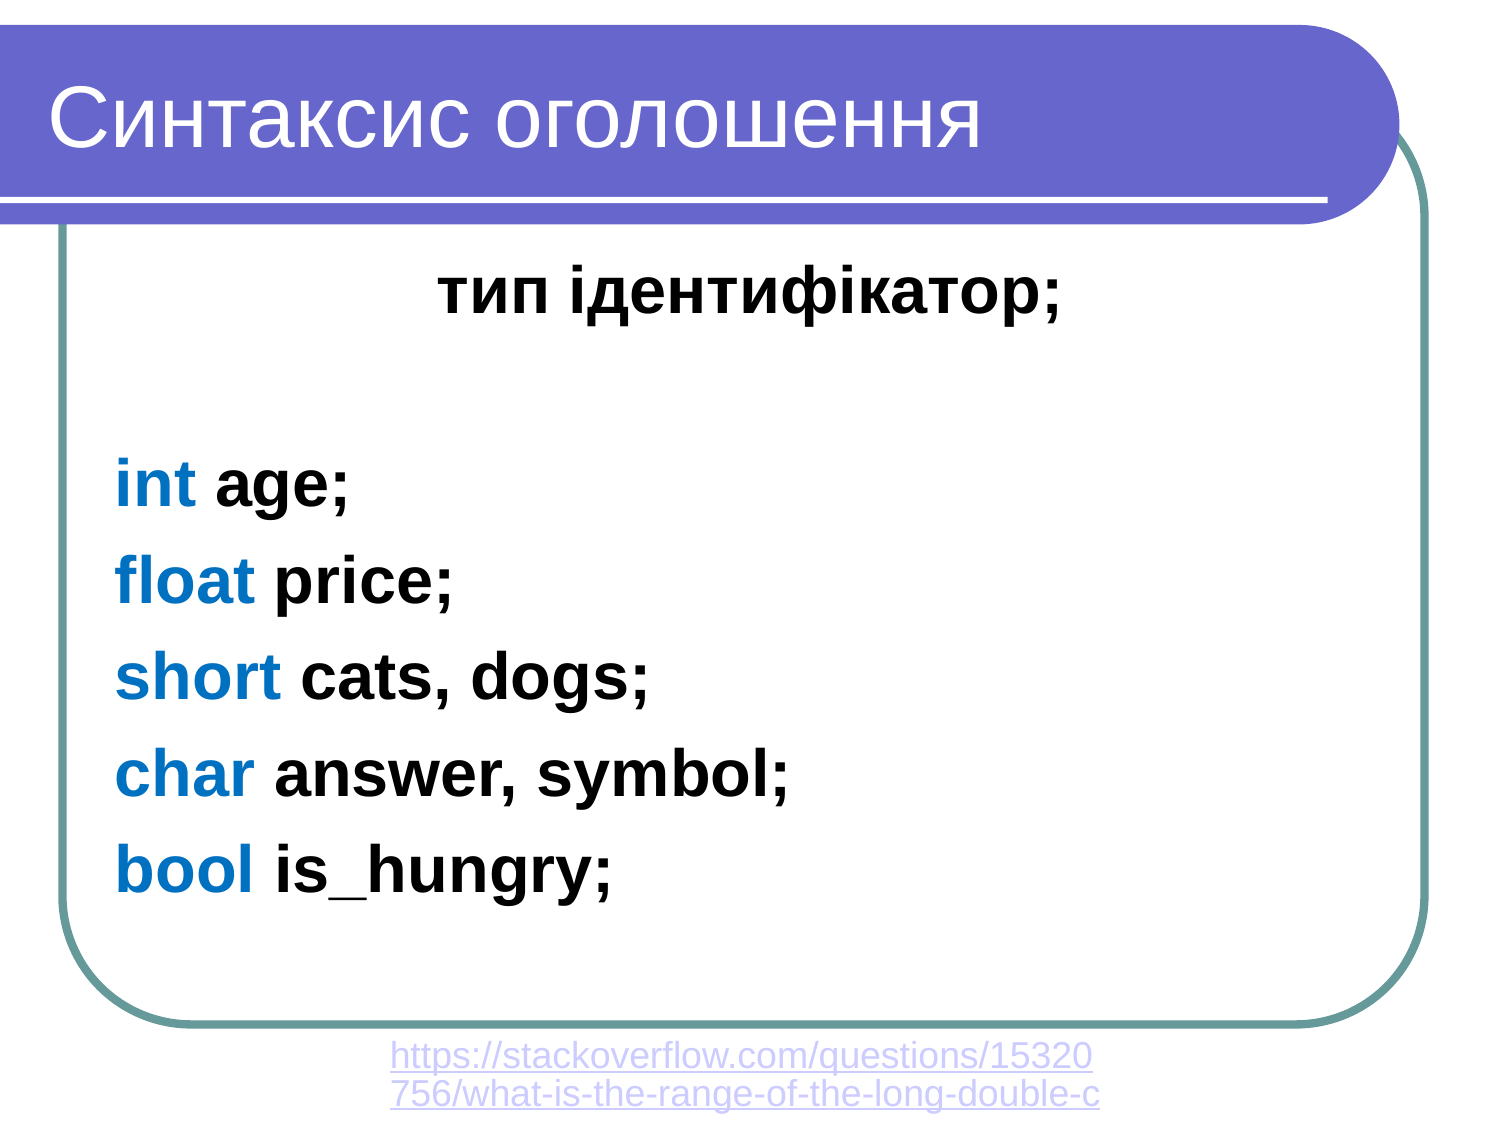

Синтаксис оголошення
тип ідентифікатор;
;
int age;
float price;
short cats, dogs;
char answer, symbol;
bool is_hungry;

https://stackoverflow.com/questions/15320756/what-is-the-range-of-the-long-double-c